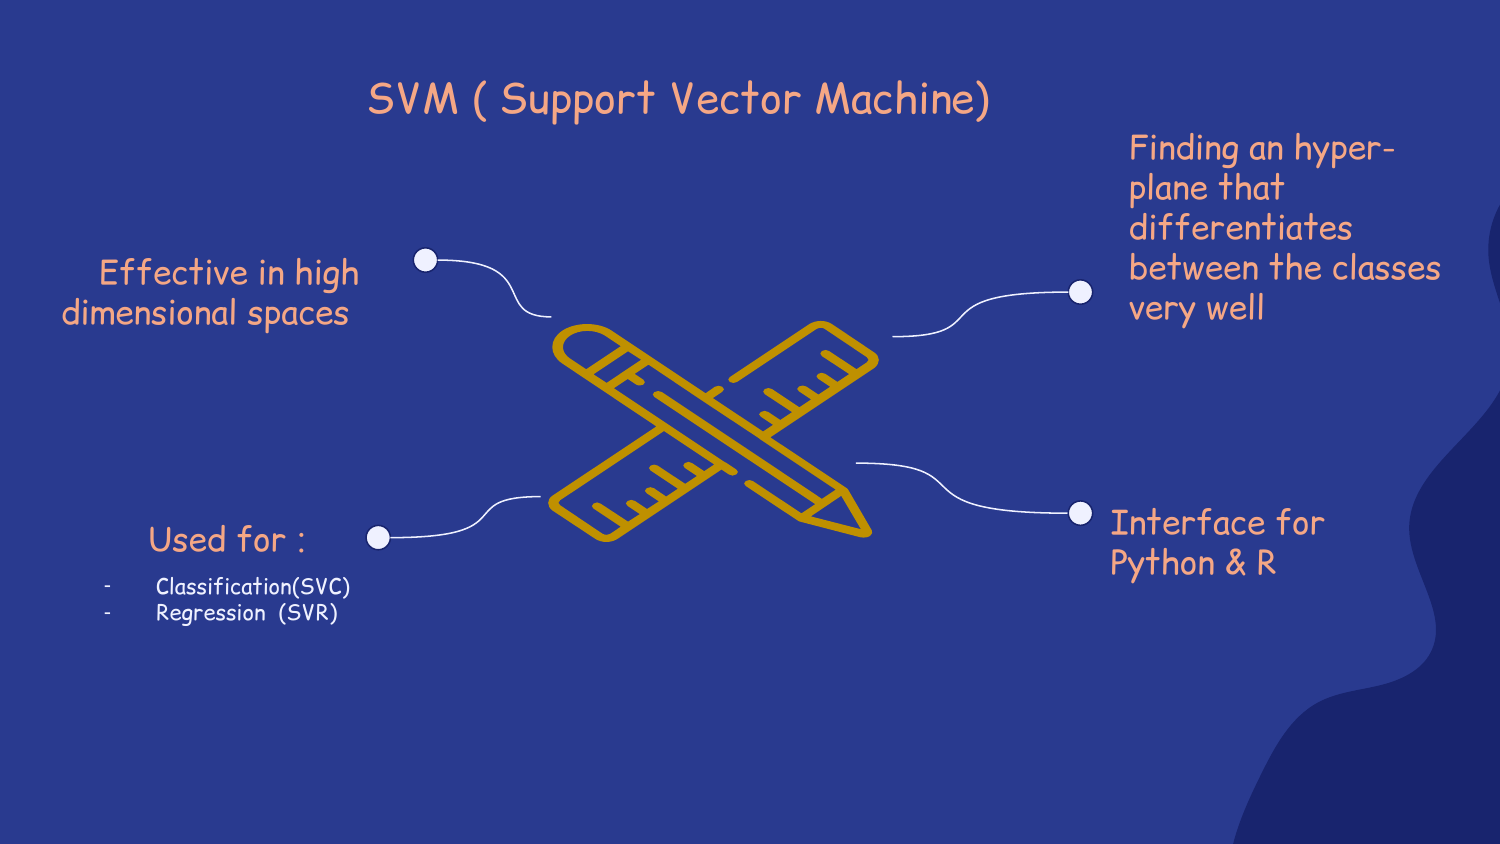

# SVM ( Support Vector Machine)
Finding an hyper-plane that differentiates  between the classes very well
Effective in high dimensional spaces

Used for :

Interface for Python & R

Classification(SVC)
Regression  (SVR)